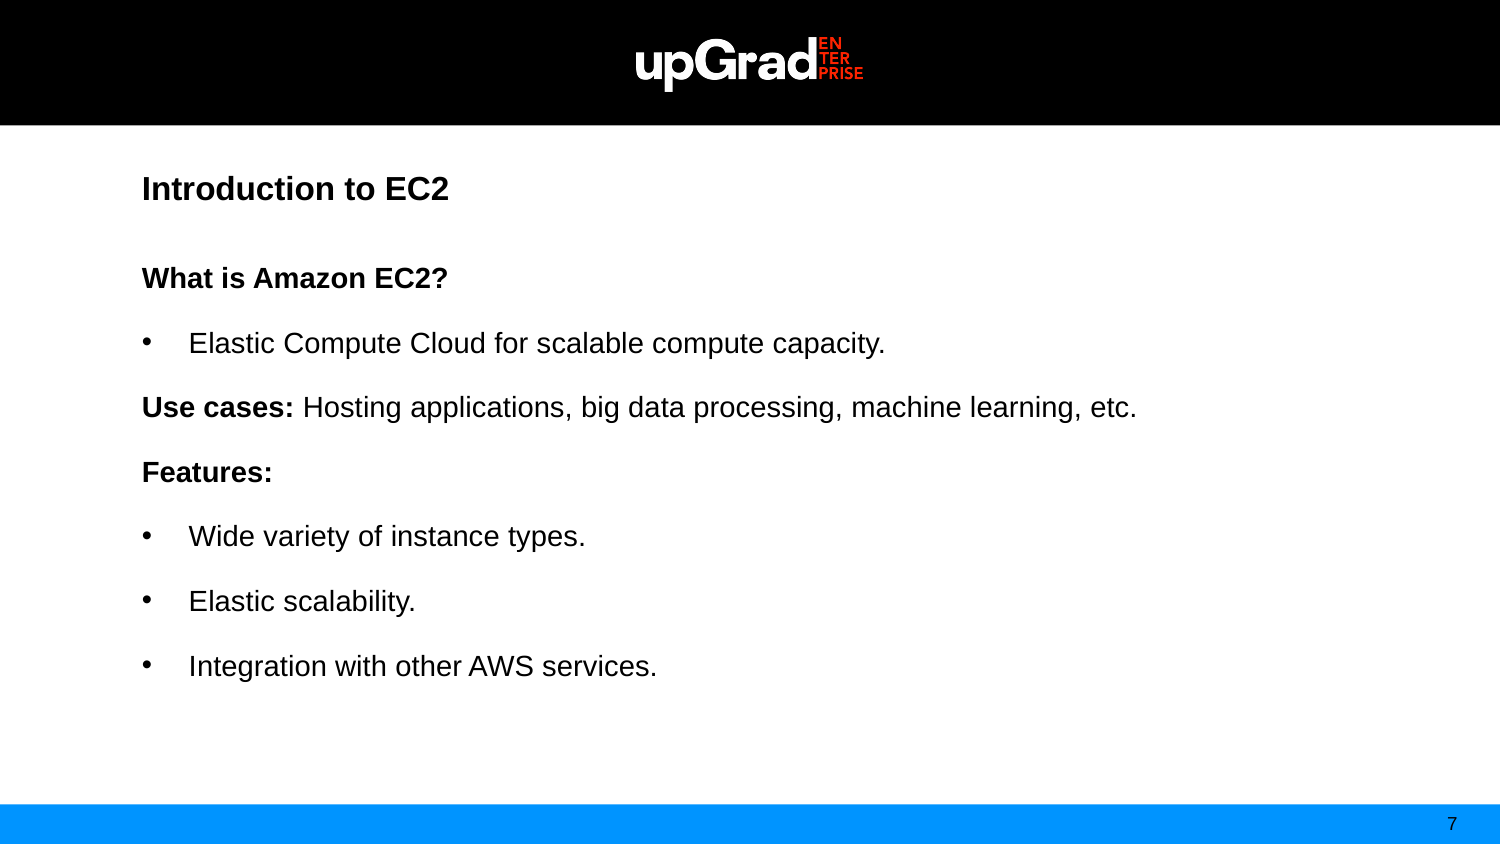

Introduction to EC2
What is Amazon EC2?
Elastic Compute Cloud for scalable compute capacity.
Use cases: Hosting applications, big data processing, machine learning, etc.
Features:
Wide variety of instance types.
Elastic scalability.
Integration with other AWS services.

7